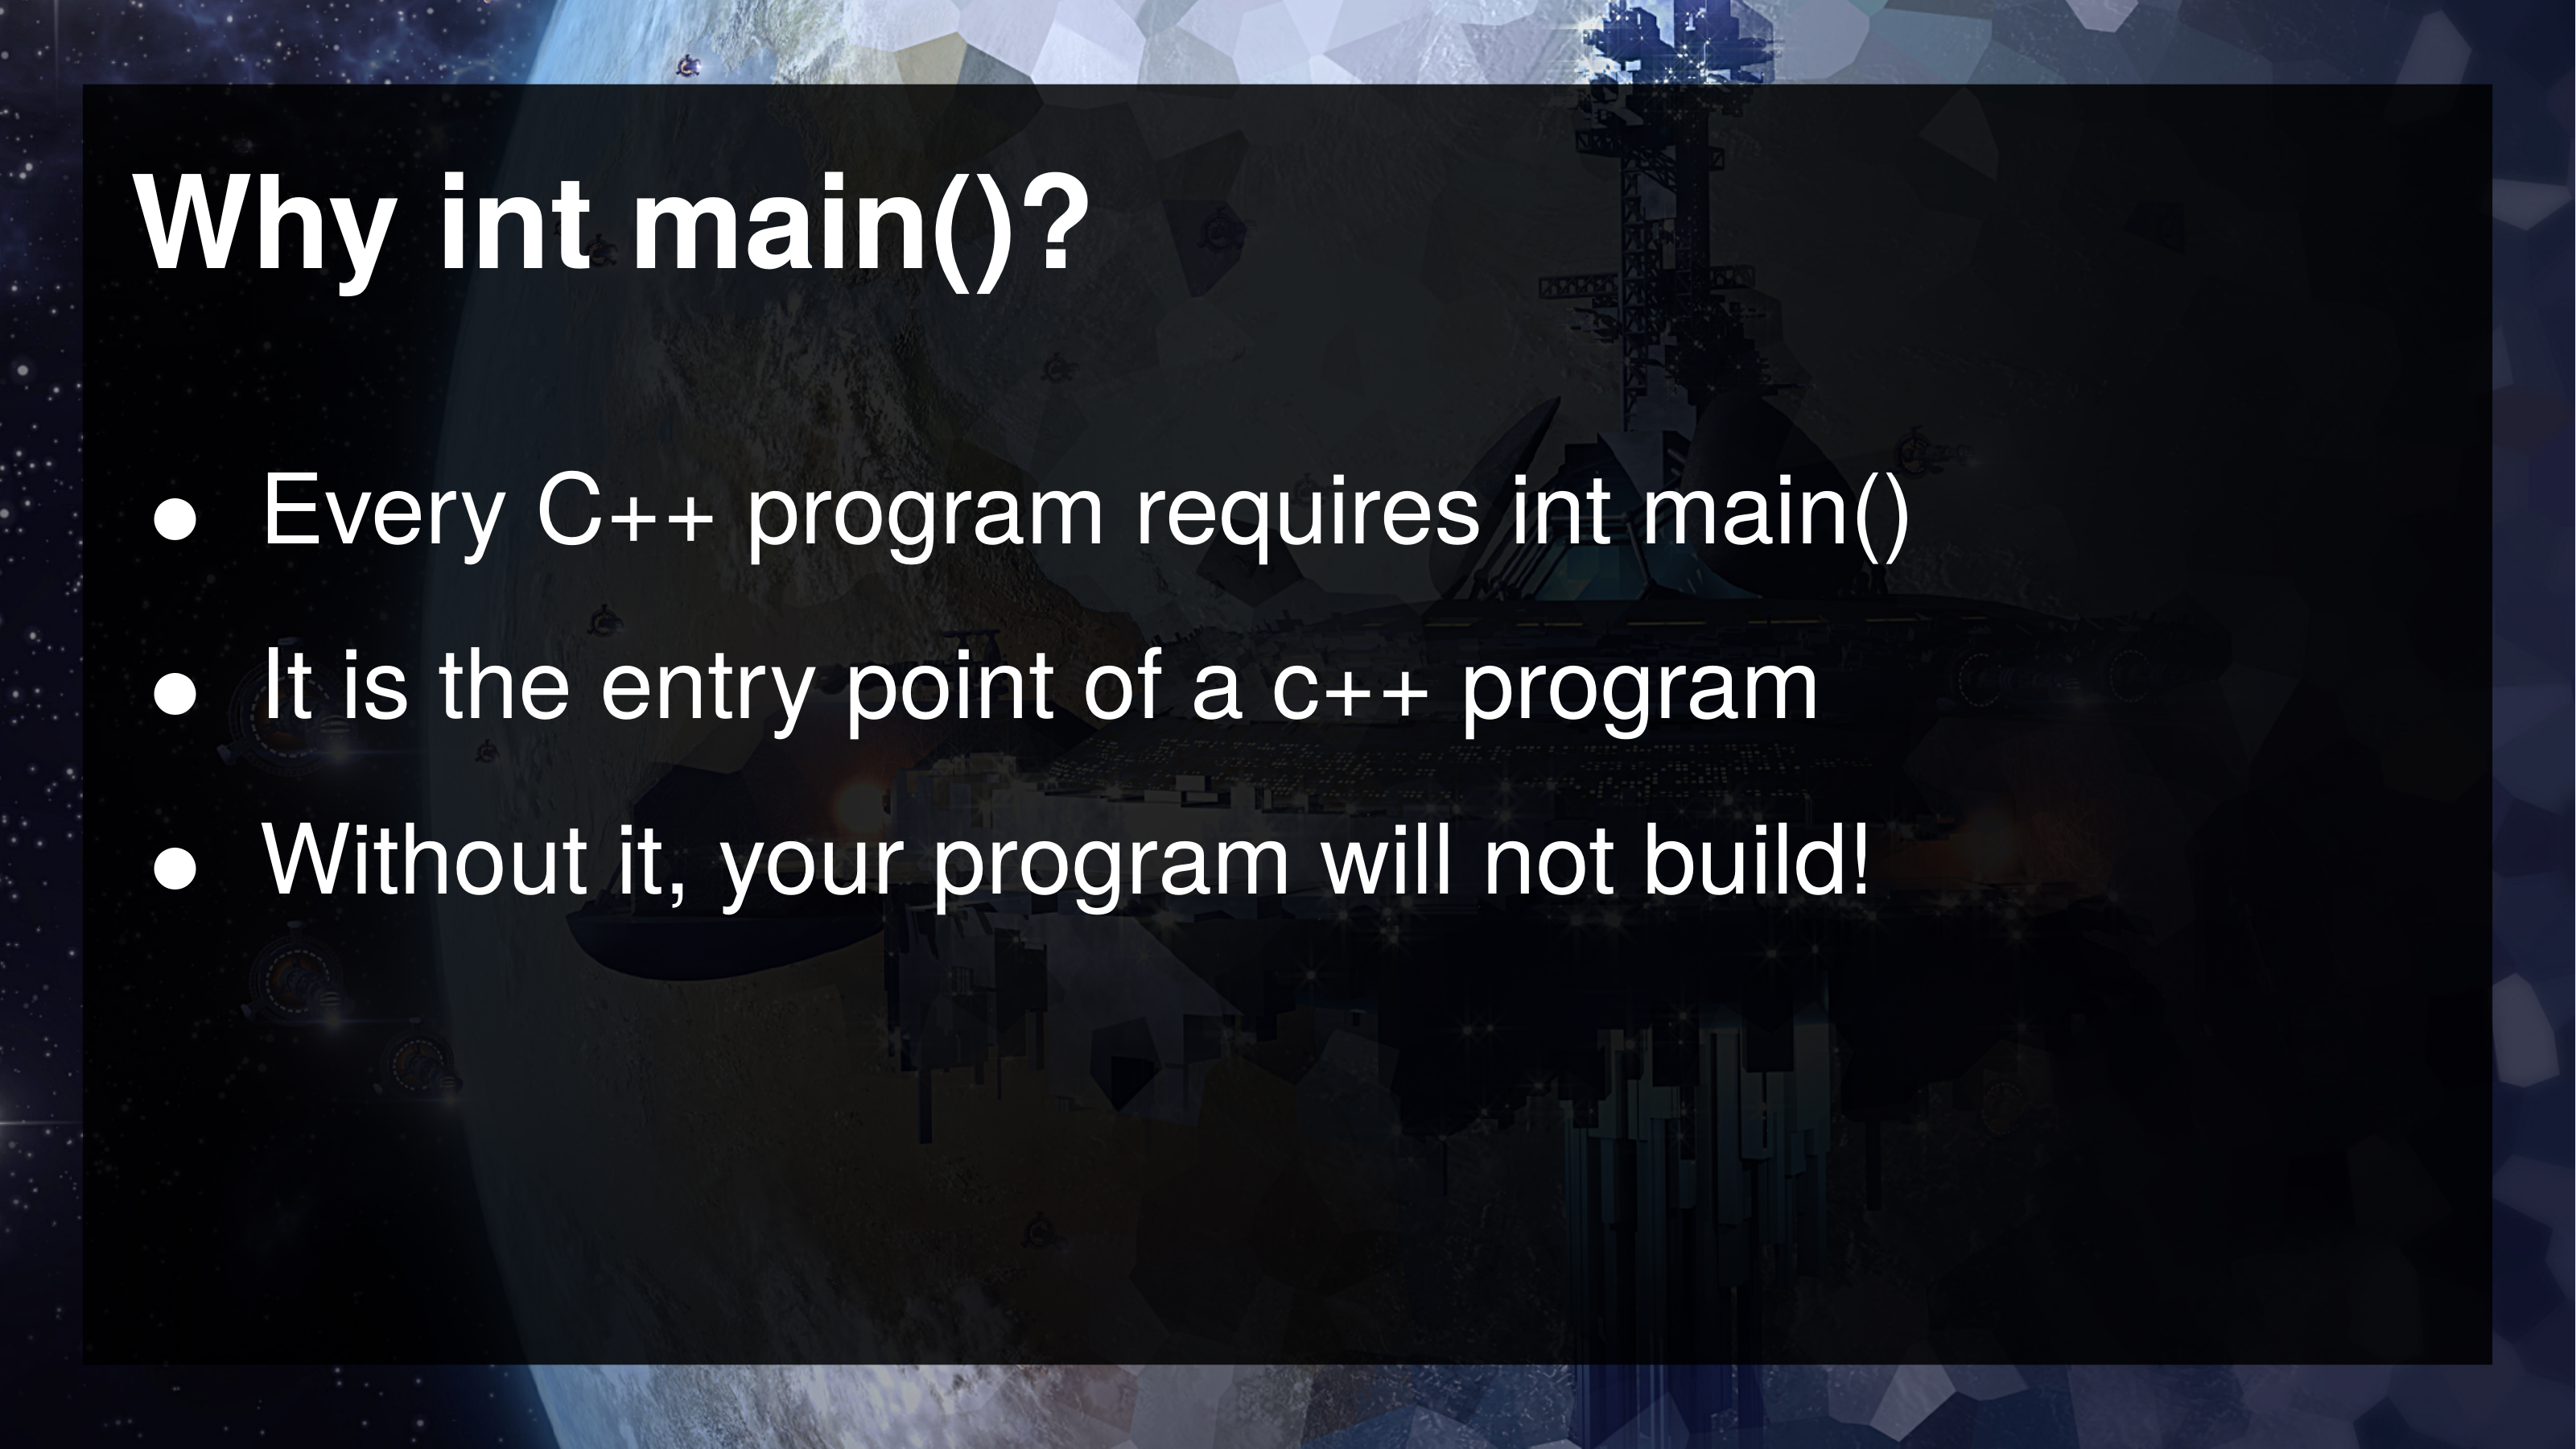

# Why int main()?
Every C++ program requires int main()
It is the entry point of a c++ program
Without it, your program will not build!